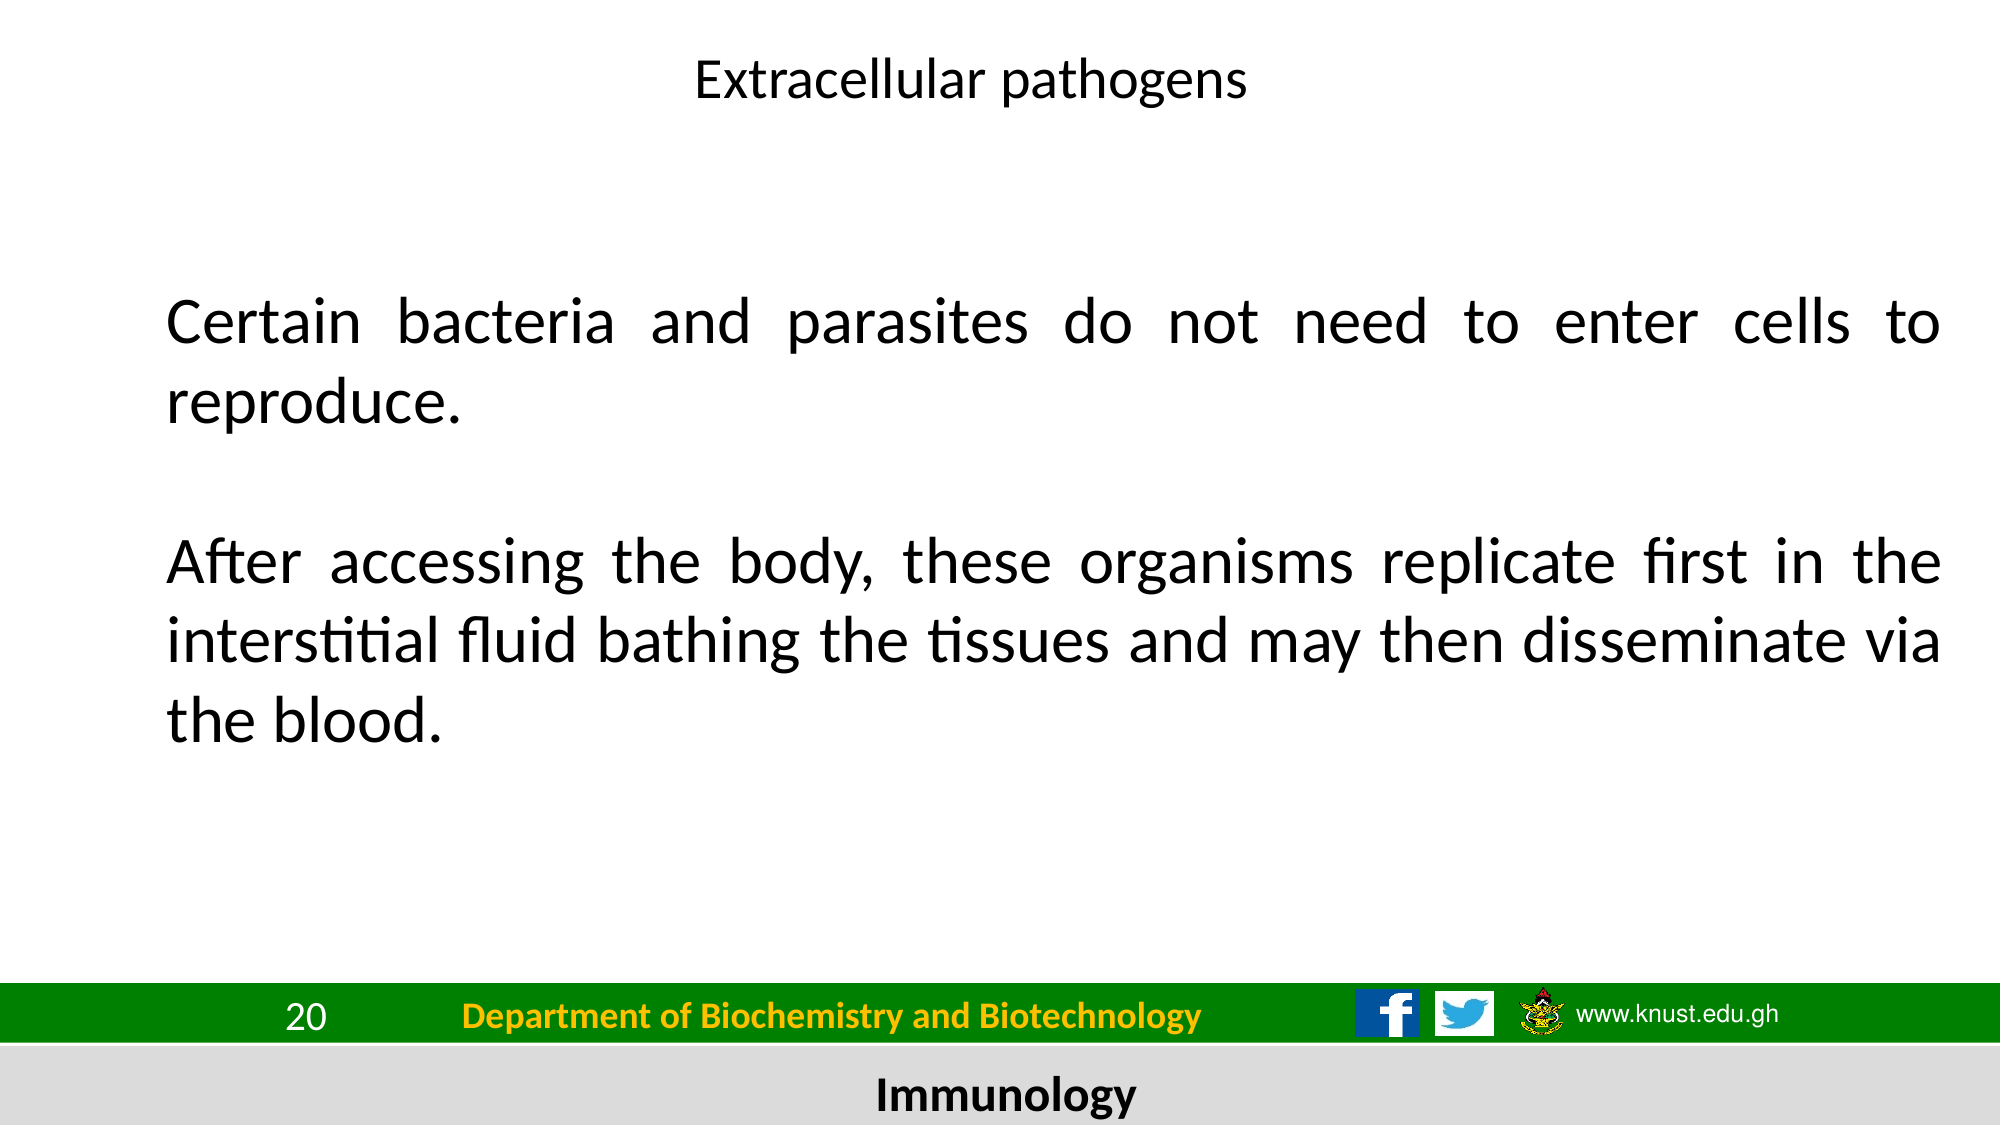

# Extracellular pathogens

Certain bacteria and parasites do not need to enter cells to reproduce.

After accessing the body, these organisms replicate first in the interstitial fluid bathing the tissues and may then disseminate via the blood.

Department of Biochemistry and Biotechnology
20
Immunology